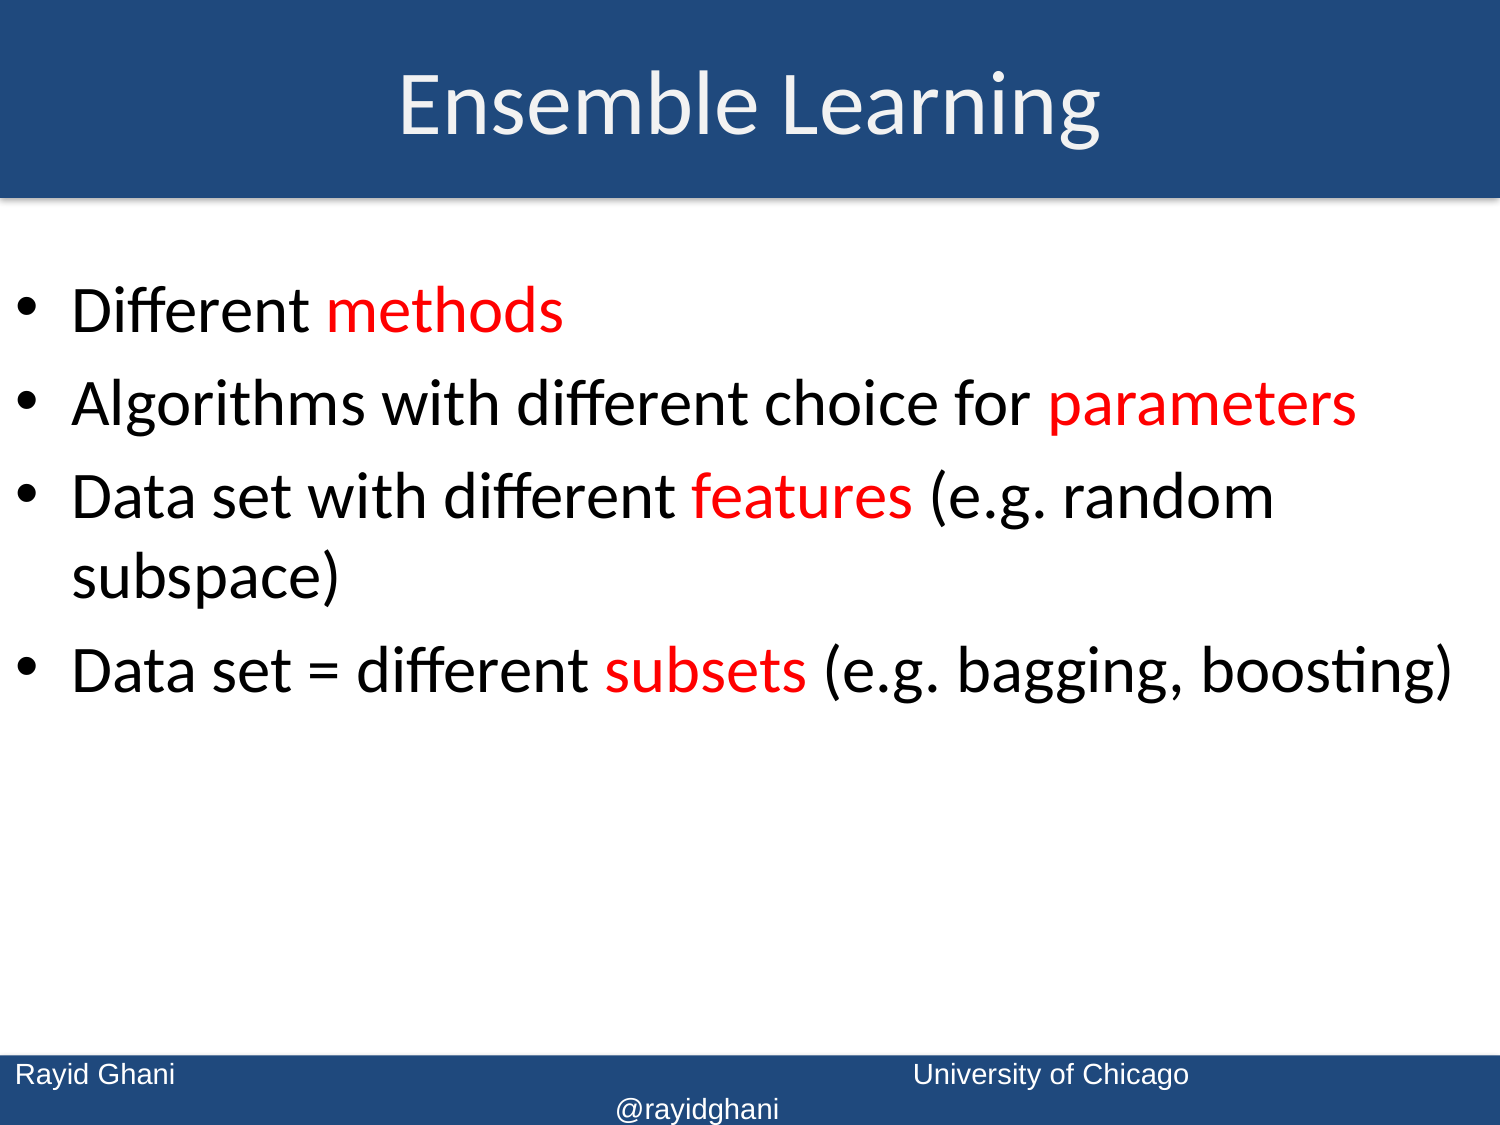

# Ensemble Learning
Different methods
Algorithms with different choice for parameters
Data set with different features (e.g. random subspace)
Data set = different subsets (e.g. bagging, boosting)